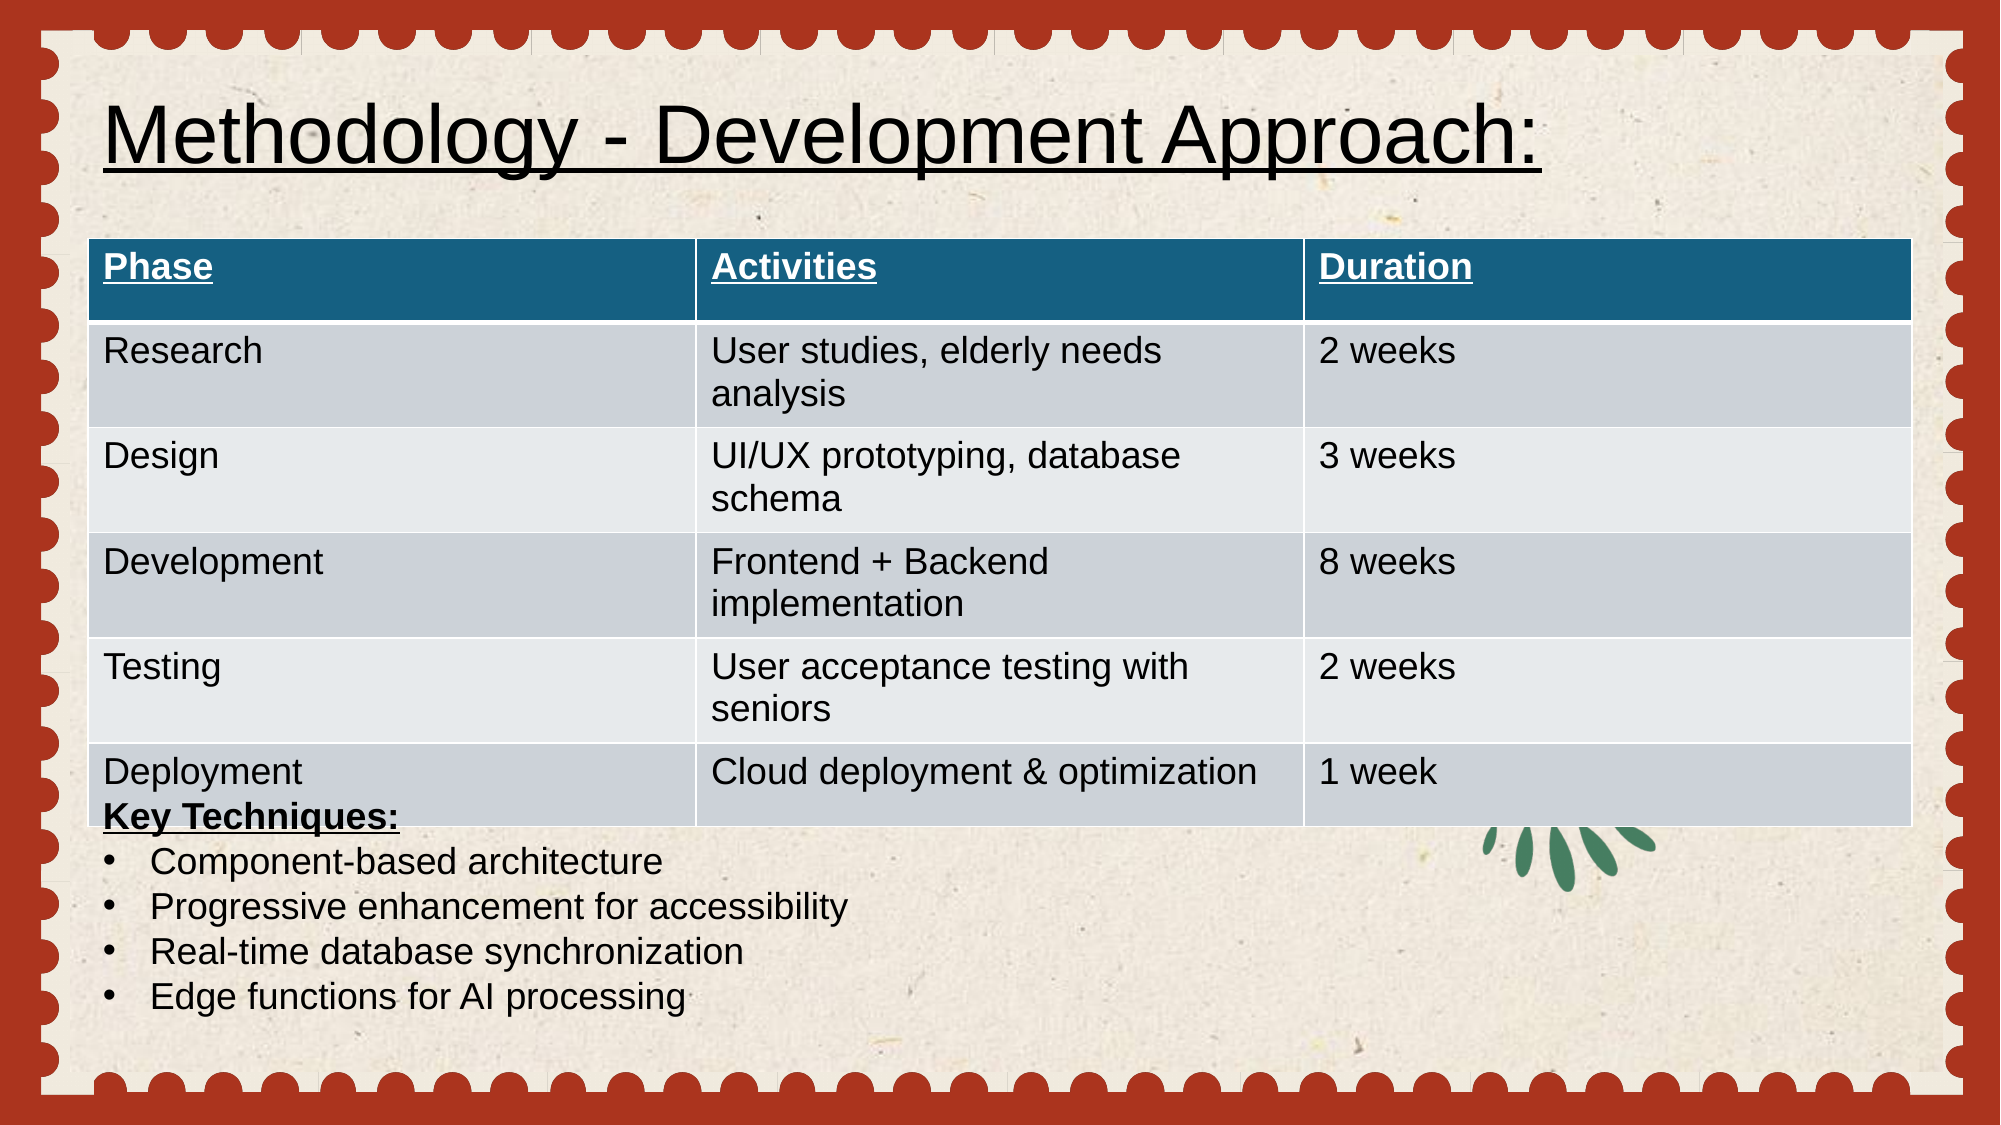

Methodology - Development Approach:

| Phase | Activities | Duration |
| --- | --- | --- |
| Research | User studies, elderly needs analysis | 2 weeks |
| Design | UI/UX prototyping, database schema | 3 weeks |
| Development | Frontend + Backend implementation | 8 weeks |
| Testing | User acceptance testing with seniors | 2 weeks |
| Deployment | Cloud deployment & optimization | 1 week |
Key Techniques:
Component-based architecture
Progressive enhancement for accessibility
Real-time database synchronization
Edge functions for AI processing